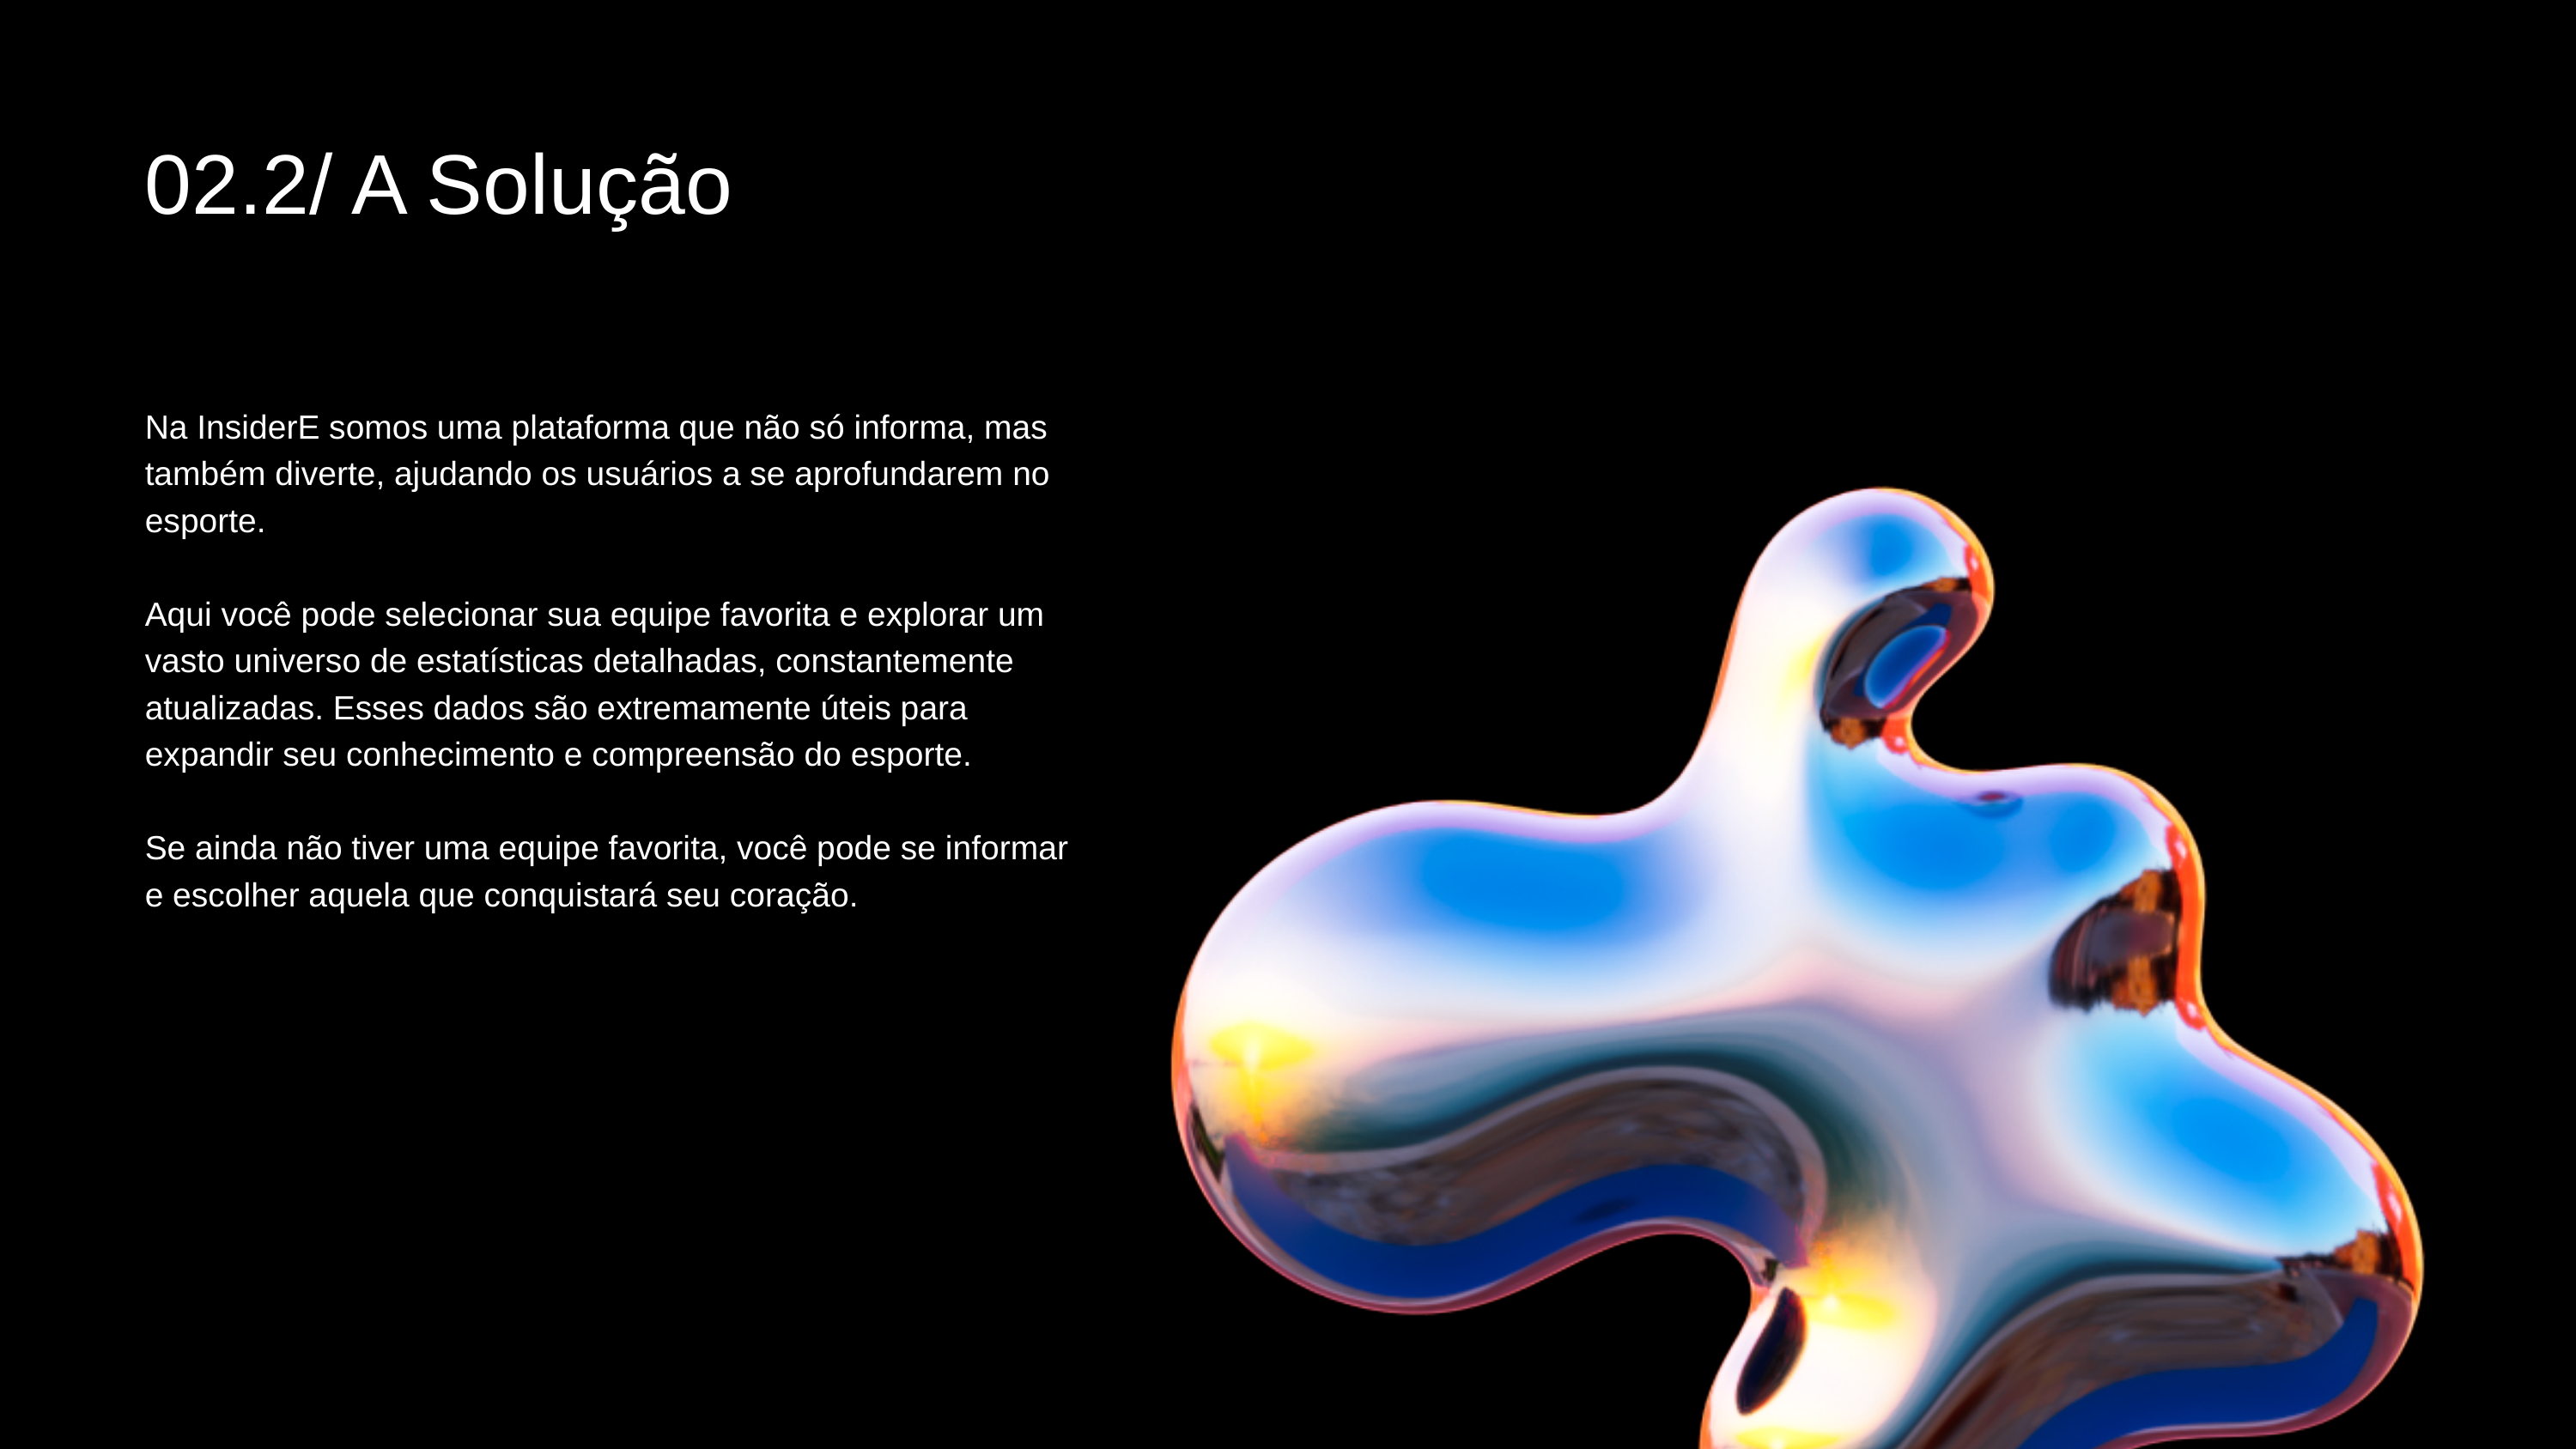

02.2/ A Solução
Na InsiderE somos uma plataforma que não só informa, mas também diverte, ajudando os usuários a se aprofundarem no esporte.

Aqui você pode selecionar sua equipe favorita e explorar um vasto universo de estatísticas detalhadas, constantemente atualizadas. Esses dados são extremamente úteis para expandir seu conhecimento e compreensão do esporte.

Se ainda não tiver uma equipe favorita, você pode se informar e escolher aquela que conquistará seu coração.